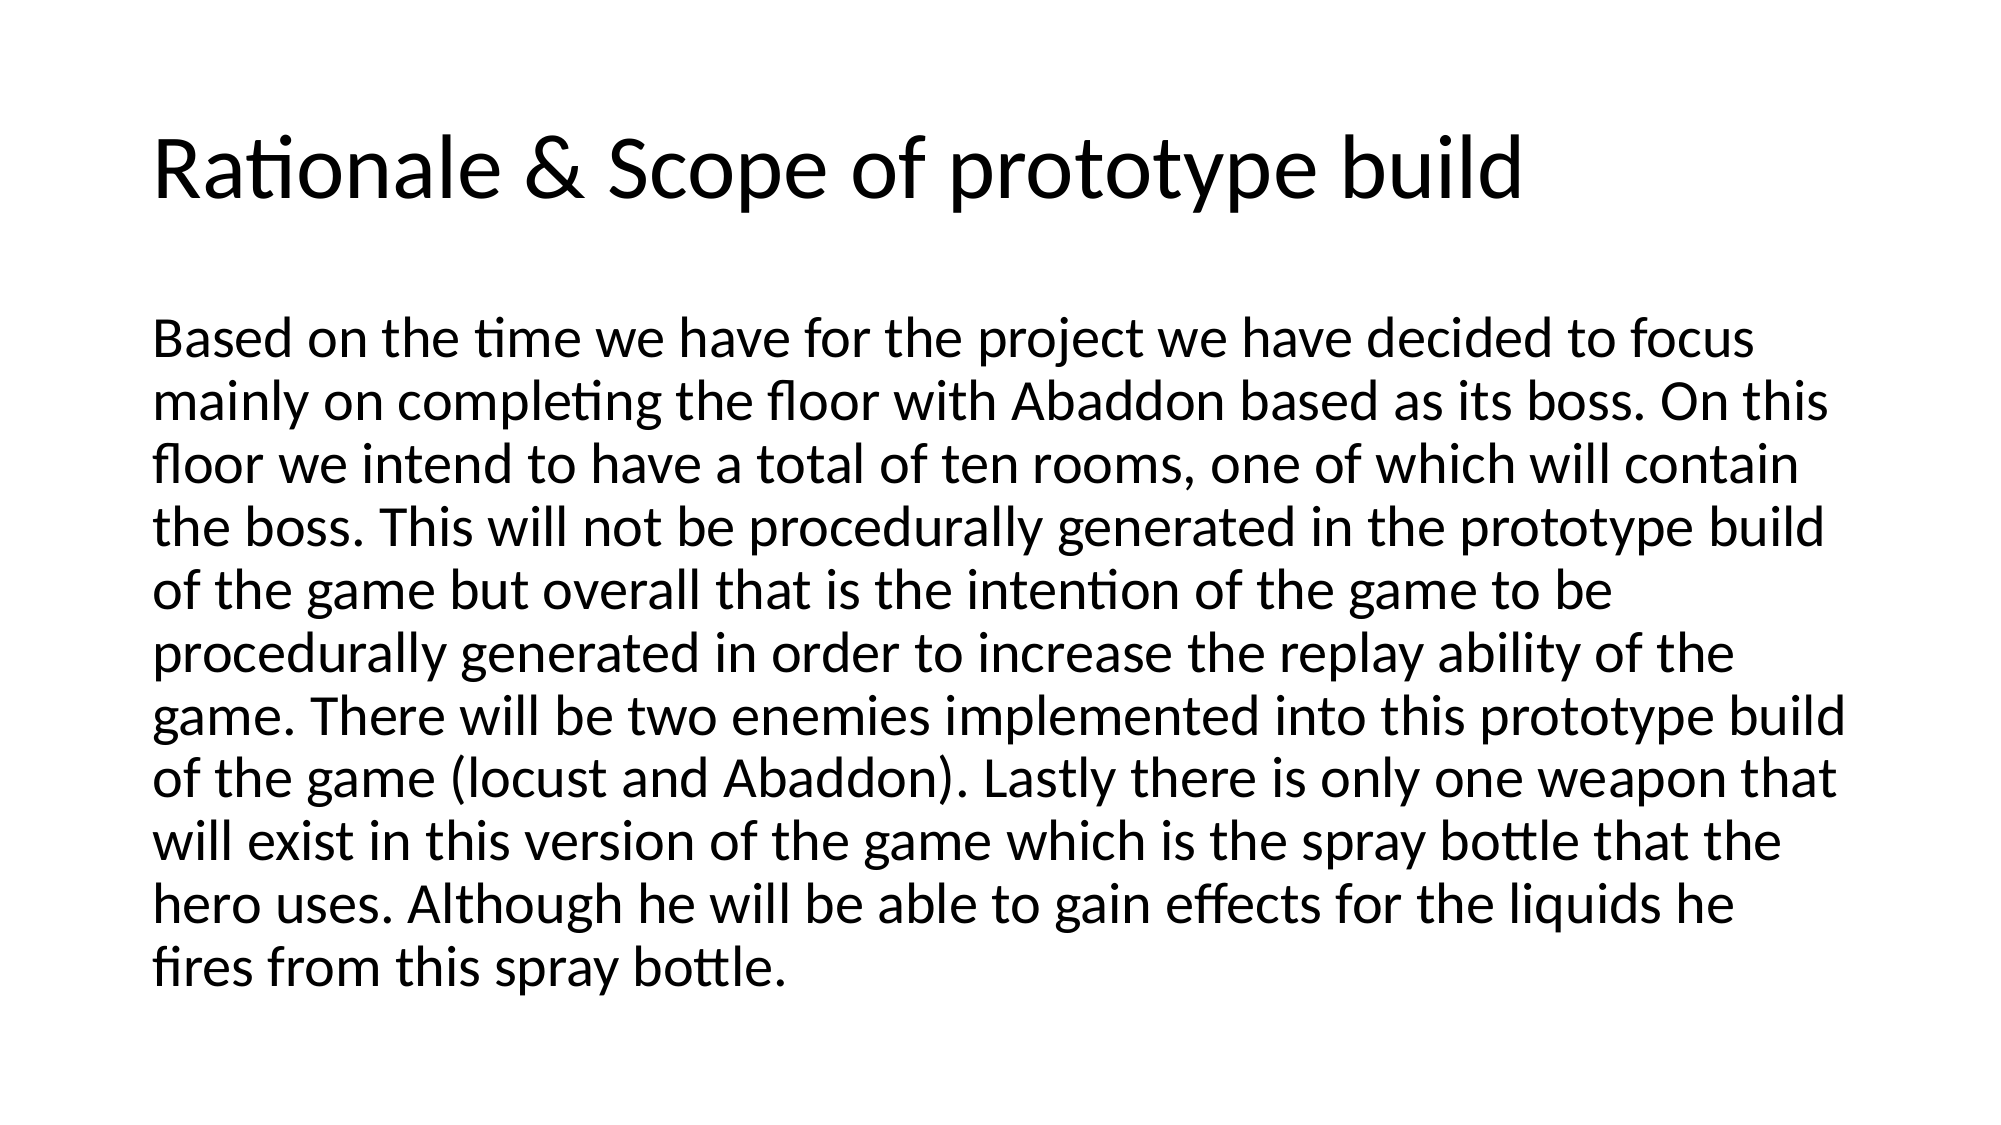

# Rationale & Scope of prototype build
Based on the time we have for the project we have decided to focus mainly on completing the floor with Abaddon based as its boss. On this floor we intend to have a total of ten rooms, one of which will contain the boss. This will not be procedurally generated in the prototype build of the game but overall that is the intention of the game to be procedurally generated in order to increase the replay ability of the game. There will be two enemies implemented into this prototype build of the game (locust and Abaddon). Lastly there is only one weapon that will exist in this version of the game which is the spray bottle that the hero uses. Although he will be able to gain effects for the liquids he fires from this spray bottle.